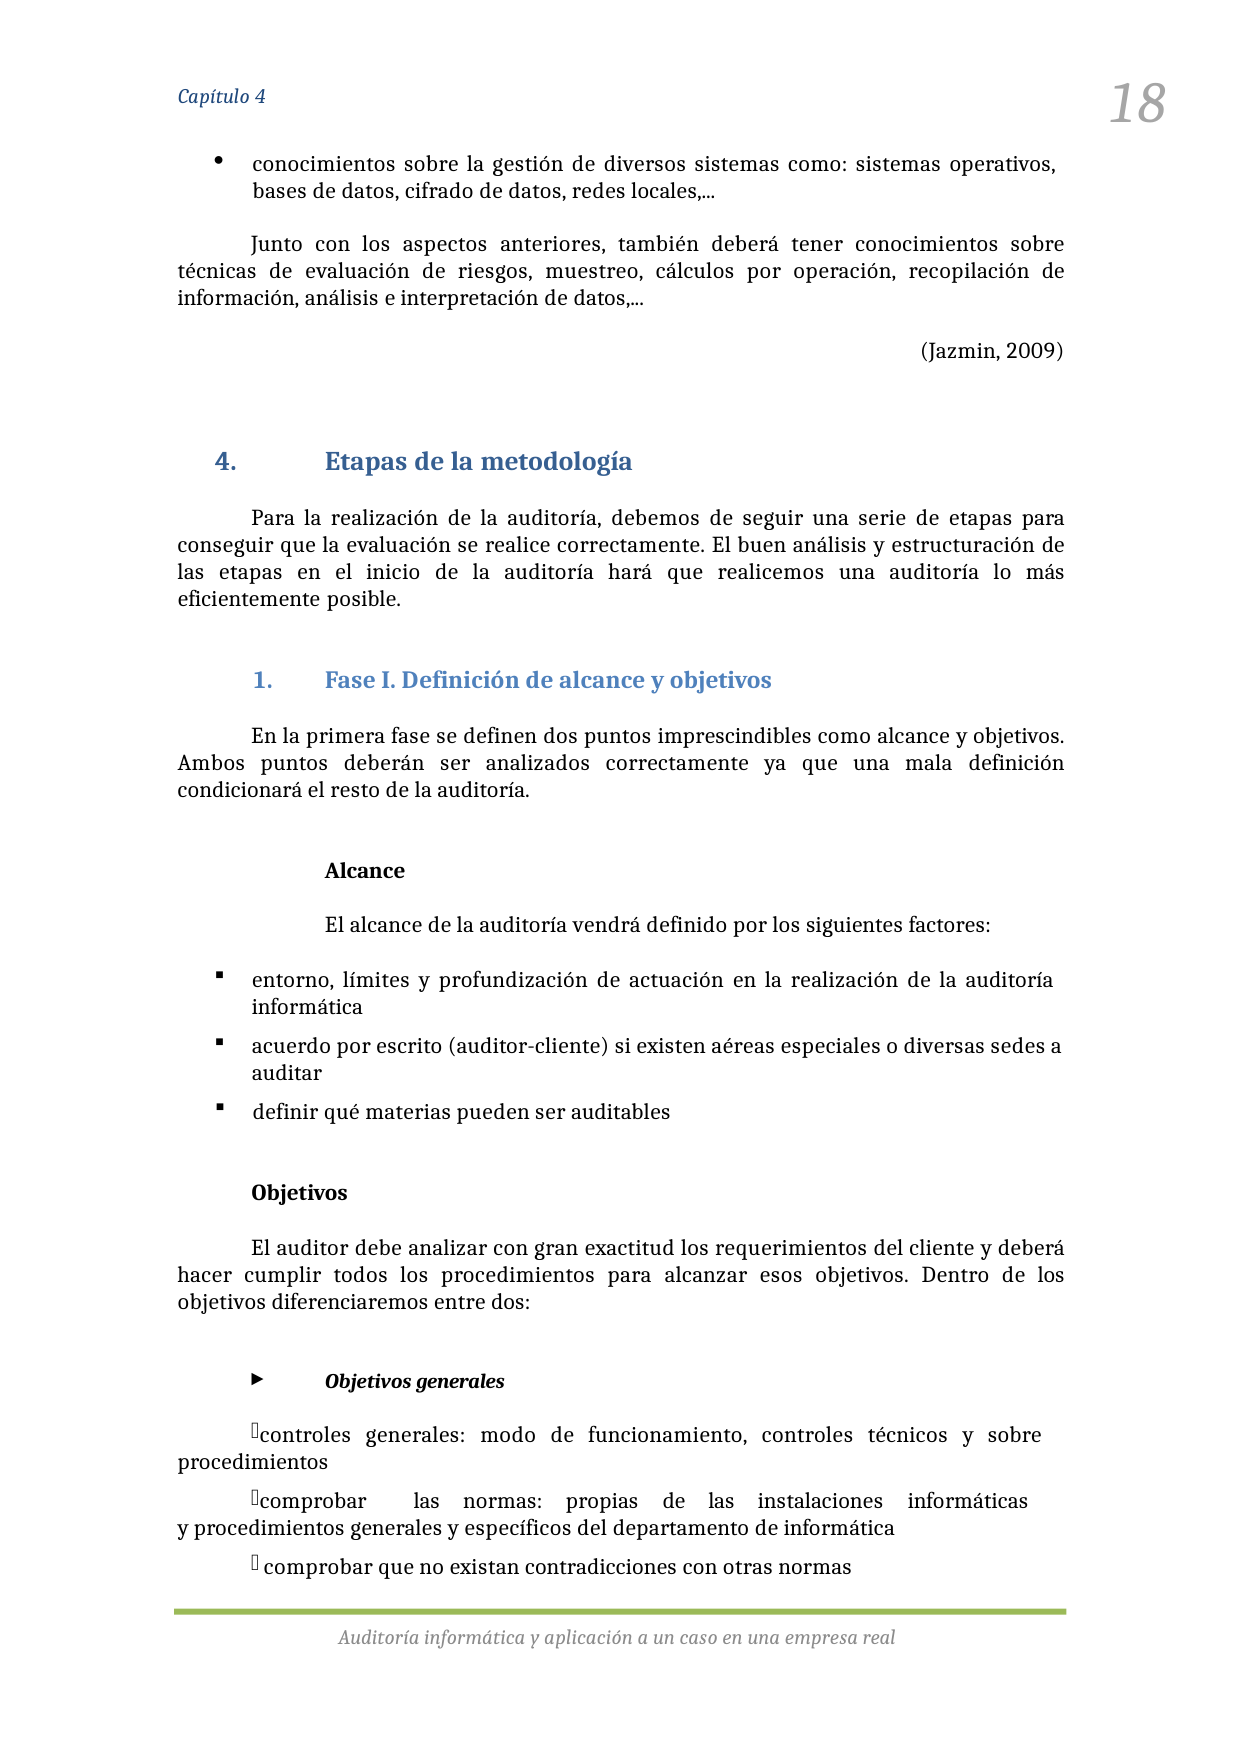

18
Capítulo 4

conocimientos sobre la gestión de diversos sistemas como: sistemas operativos, bases de datos, cifrado de datos, redes locales,...
Junto con los aspectos anteriores, también deberá tener conocimientos sobre técnicas de evaluación de riesgos, muestreo, cálculos por operación, recopilación de información, análisis e interpretación de datos,...

(Jazmin, 2009)
Etapas de la metodología
Para la realización de la auditoría, debemos de seguir una serie de etapas para conseguir que la evaluación se realice correctamente. El buen análisis y estructuración de las etapas en el inicio de la auditoría hará que realicemos una auditoría lo más eficientemente posible.

Fase I. Definición de alcance y objetivos

En la primera fase se definen dos puntos imprescindibles como alcance y objetivos. Ambos puntos deberán ser analizados correctamente ya que una mala definición condicionará el resto de la auditoría.

Alcance

El alcance de la auditoría vendrá definido por los siguientes factores:

entorno, límites y profundización de actuación en la realización de la auditoría informática
acuerdo por escrito (auditor-cliente) si existen aéreas especiales o diversas sedes a auditar
definir qué materias pueden ser auditables

Objetivos

El auditor debe analizar con gran exactitud los requerimientos del cliente y deberá hacer cumplir todos los procedimientos para alcanzar esos objetivos. Dentro de los objetivos diferenciaremos entre dos:

Objetivos generales

controles generales: modo de funcionamiento, controles técnicos y sobre procedimientos
comprobar	las	normas:	propias	de	las	instalaciones	informáticas	y procedimientos generales y específicos del departamento de informática
comprobar que no existan contradicciones con otras normas

Auditoría informática y aplicación a un caso en una empresa real